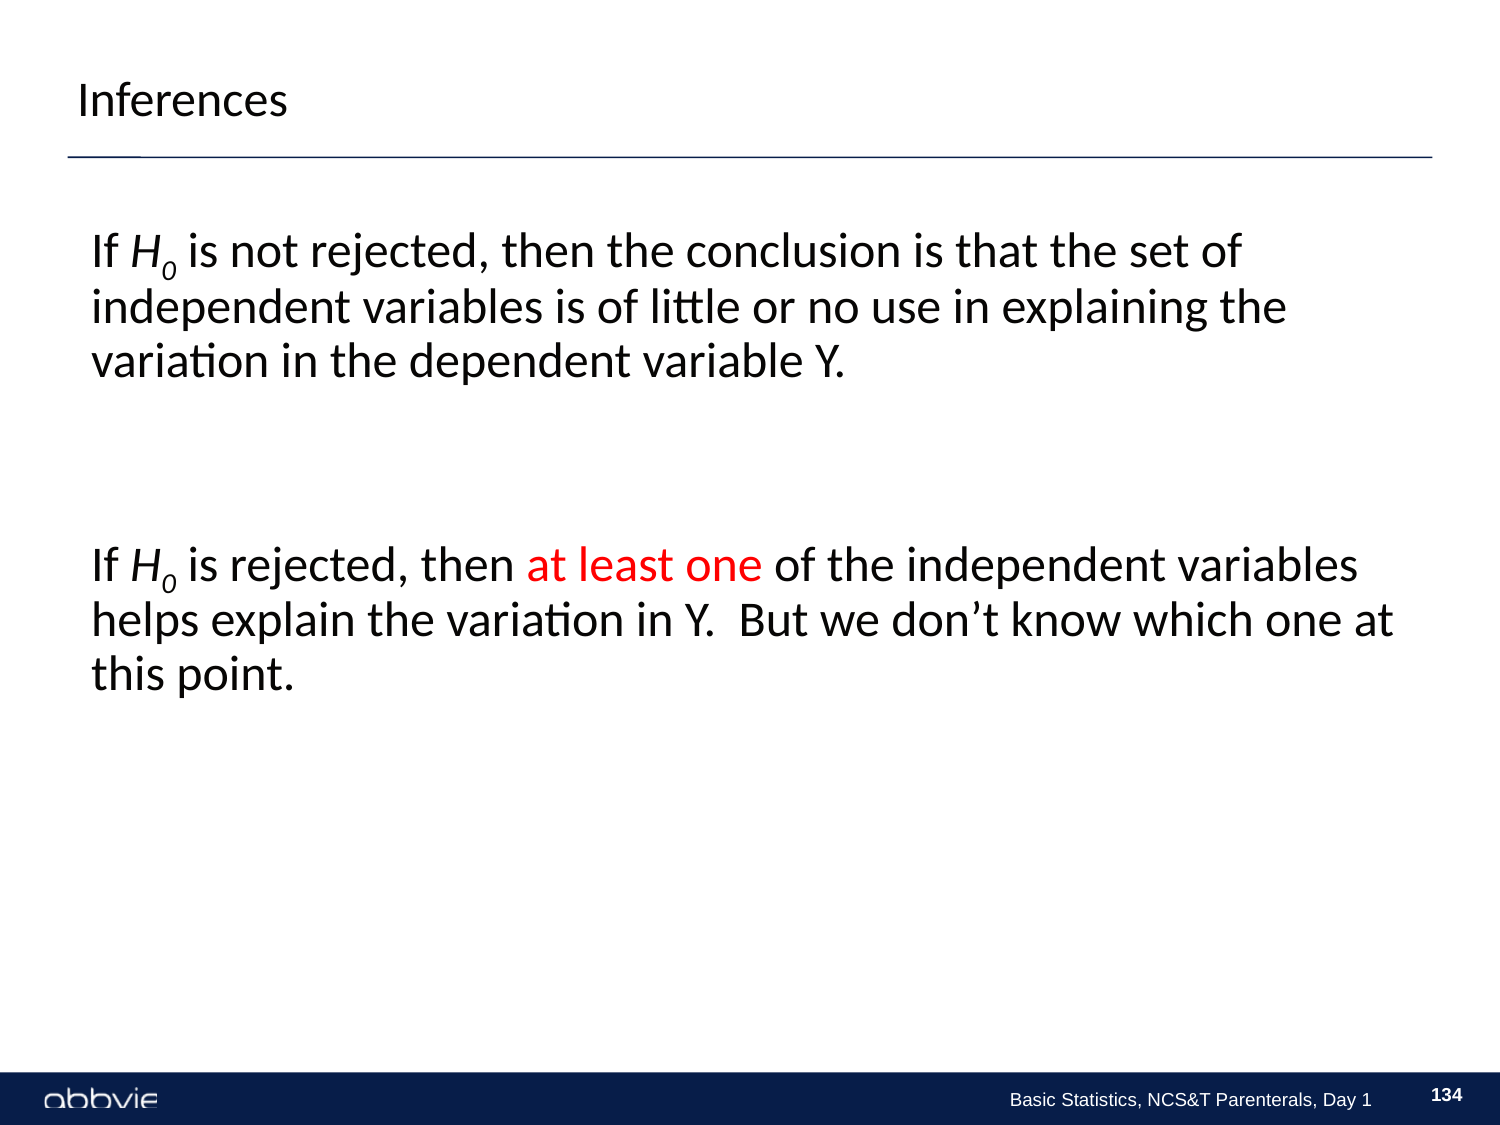

Inferences
If H0 is not rejected, then the conclusion is that the set of independent variables is of little or no use in explaining the variation in the dependent variable Y.

If H0 is rejected, then at least one of the independent variables helps explain the variation in Y.  But we don’t know which one at this point.
134
Basic Statistics, NCS&T Parenterals, Day 1